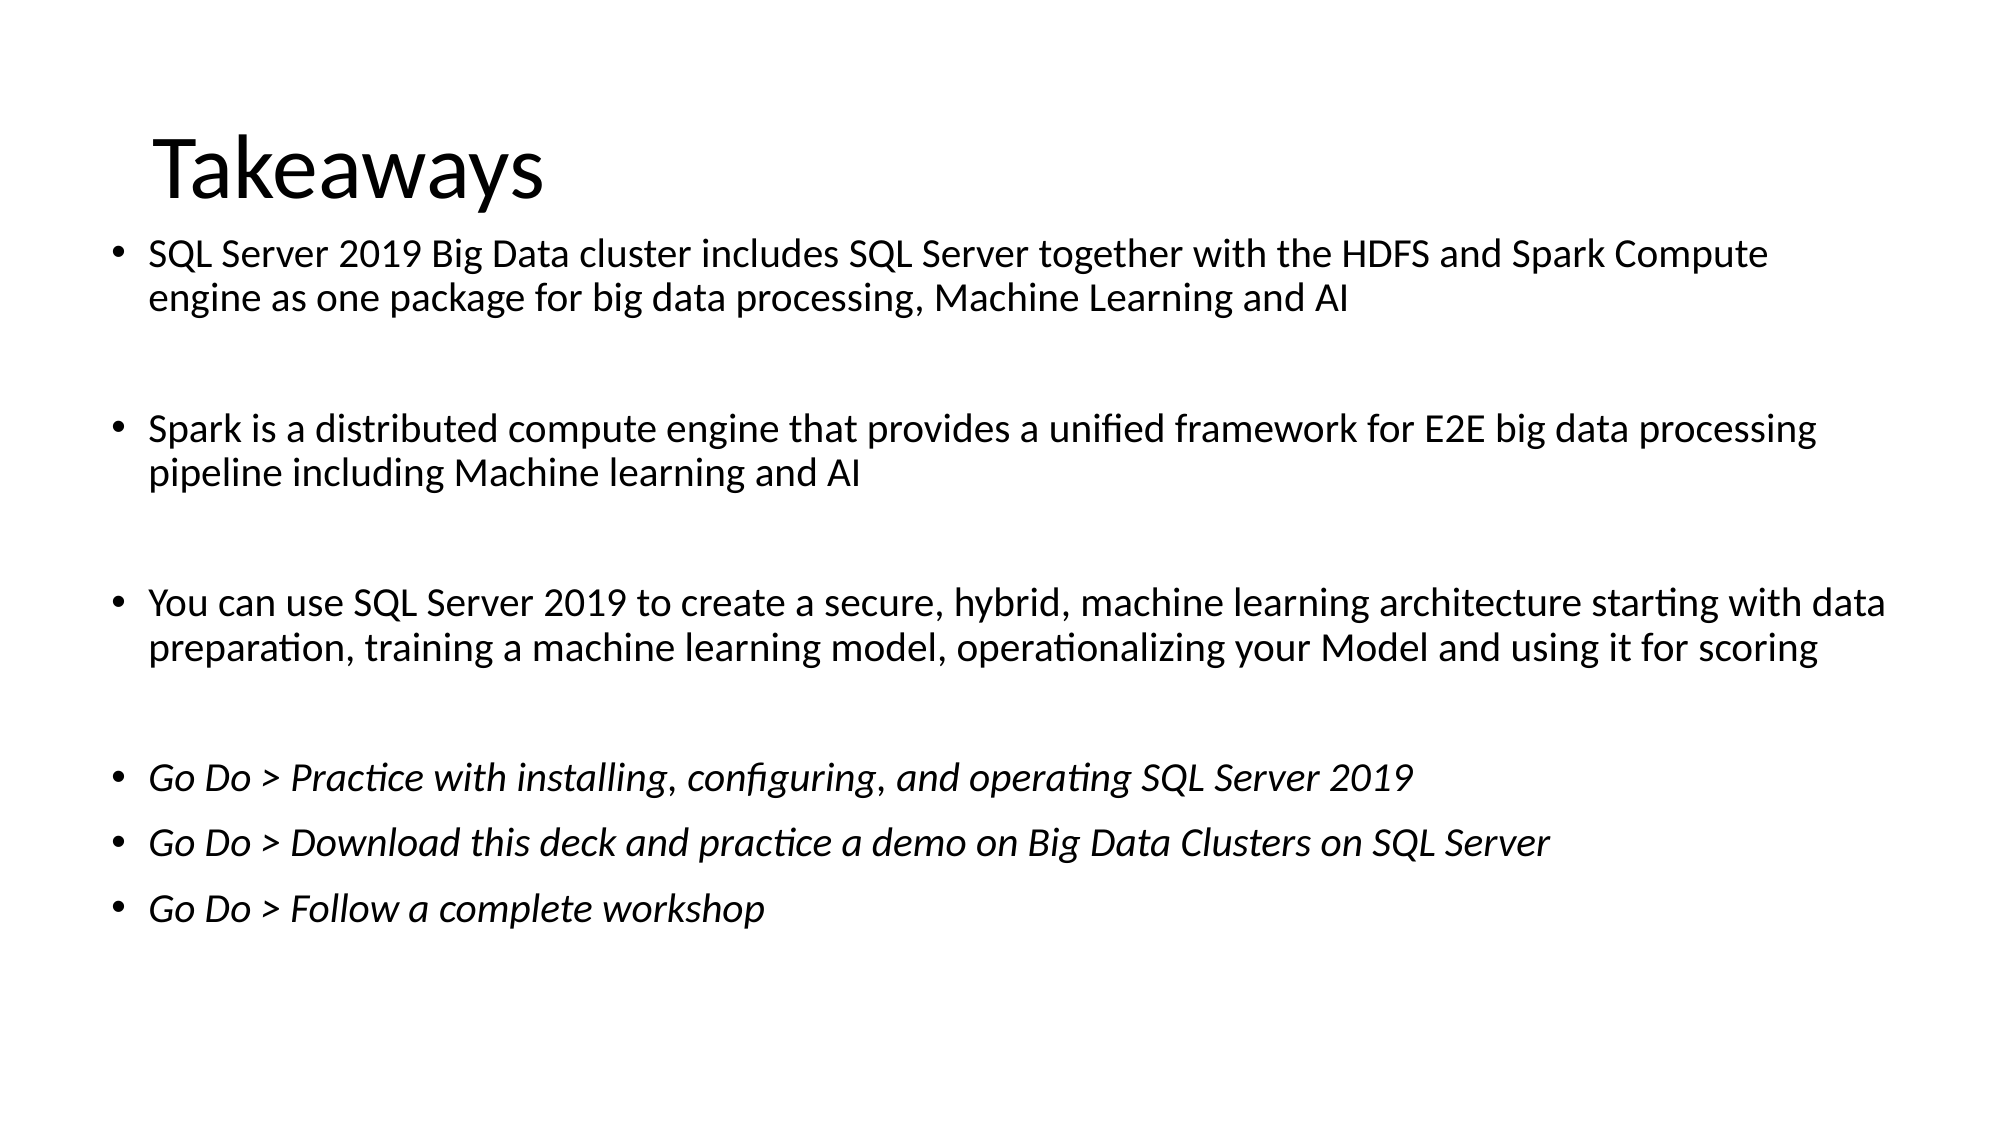

# Takeaways
SQL Server 2019 Big Data cluster includes SQL Server together with the HDFS and Spark Compute engine as one package for big data processing, Machine Learning and AI

Spark is a distributed compute engine that provides a unified framework for E2E big data processing pipeline including Machine learning and AI

You can use SQL Server 2019 to create a secure, hybrid, machine learning architecture starting with data preparation, training a machine learning model, operationalizing your Model and using it for scoring

Go Do > Practice with installing, configuring, and operating SQL Server 2019
Go Do > Download this deck and practice a demo on Big Data Clusters on SQL Server
Go Do > Follow a complete workshop